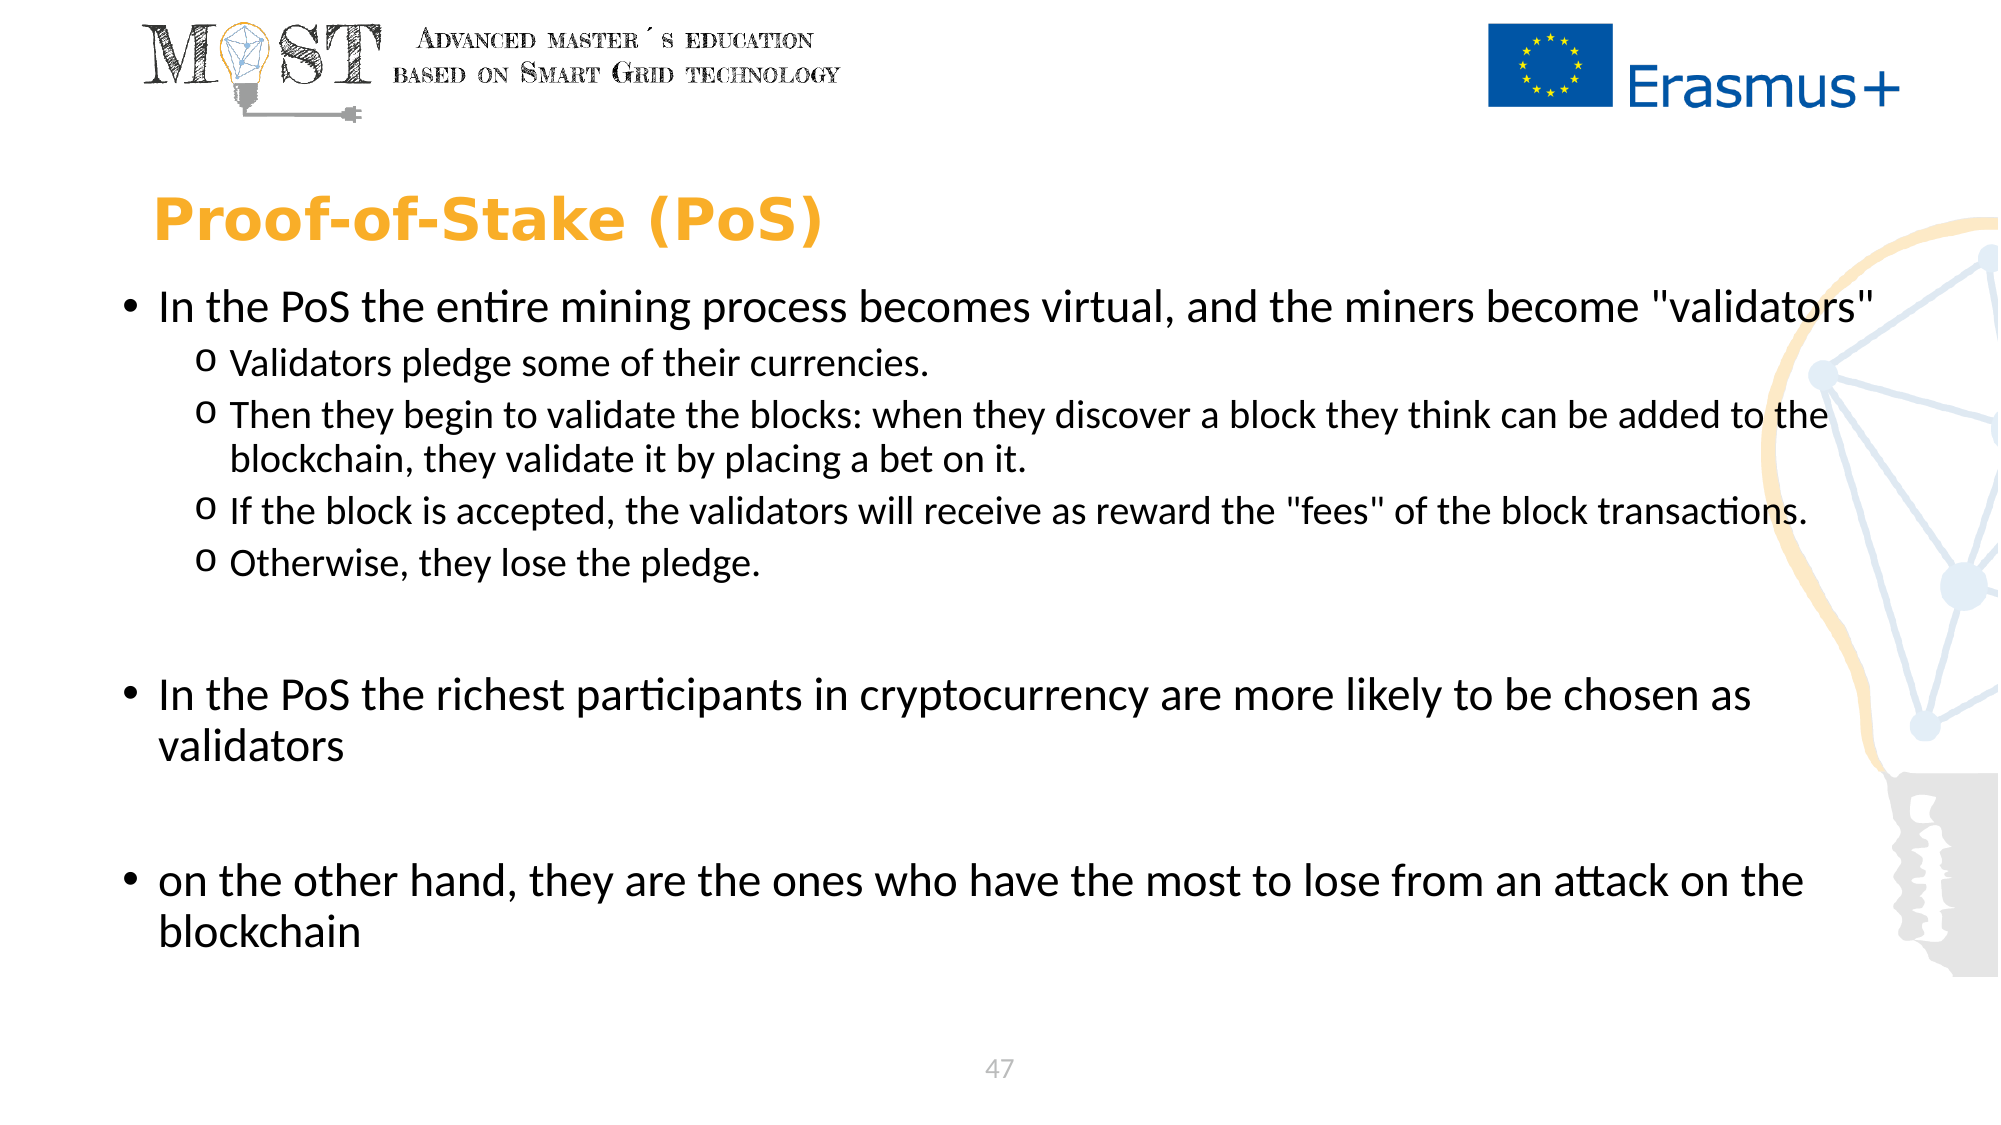

# Proof-of-Stake (PoS)
In the PoS the entire mining process becomes virtual, and the miners become "validators"
Validators pledge some of their currencies.
Then they begin to validate the blocks: when they discover a block they think can be added to the blockchain, they validate it by placing a bet on it.
If the block is accepted, the validators will receive as reward the "fees" of the block transactions.
Otherwise, they lose the pledge.

In the PoS the richest participants in cryptocurrency are more likely to be chosen as validators

on the other hand, they are the ones who have the most to lose from an attack on the blockchain
47